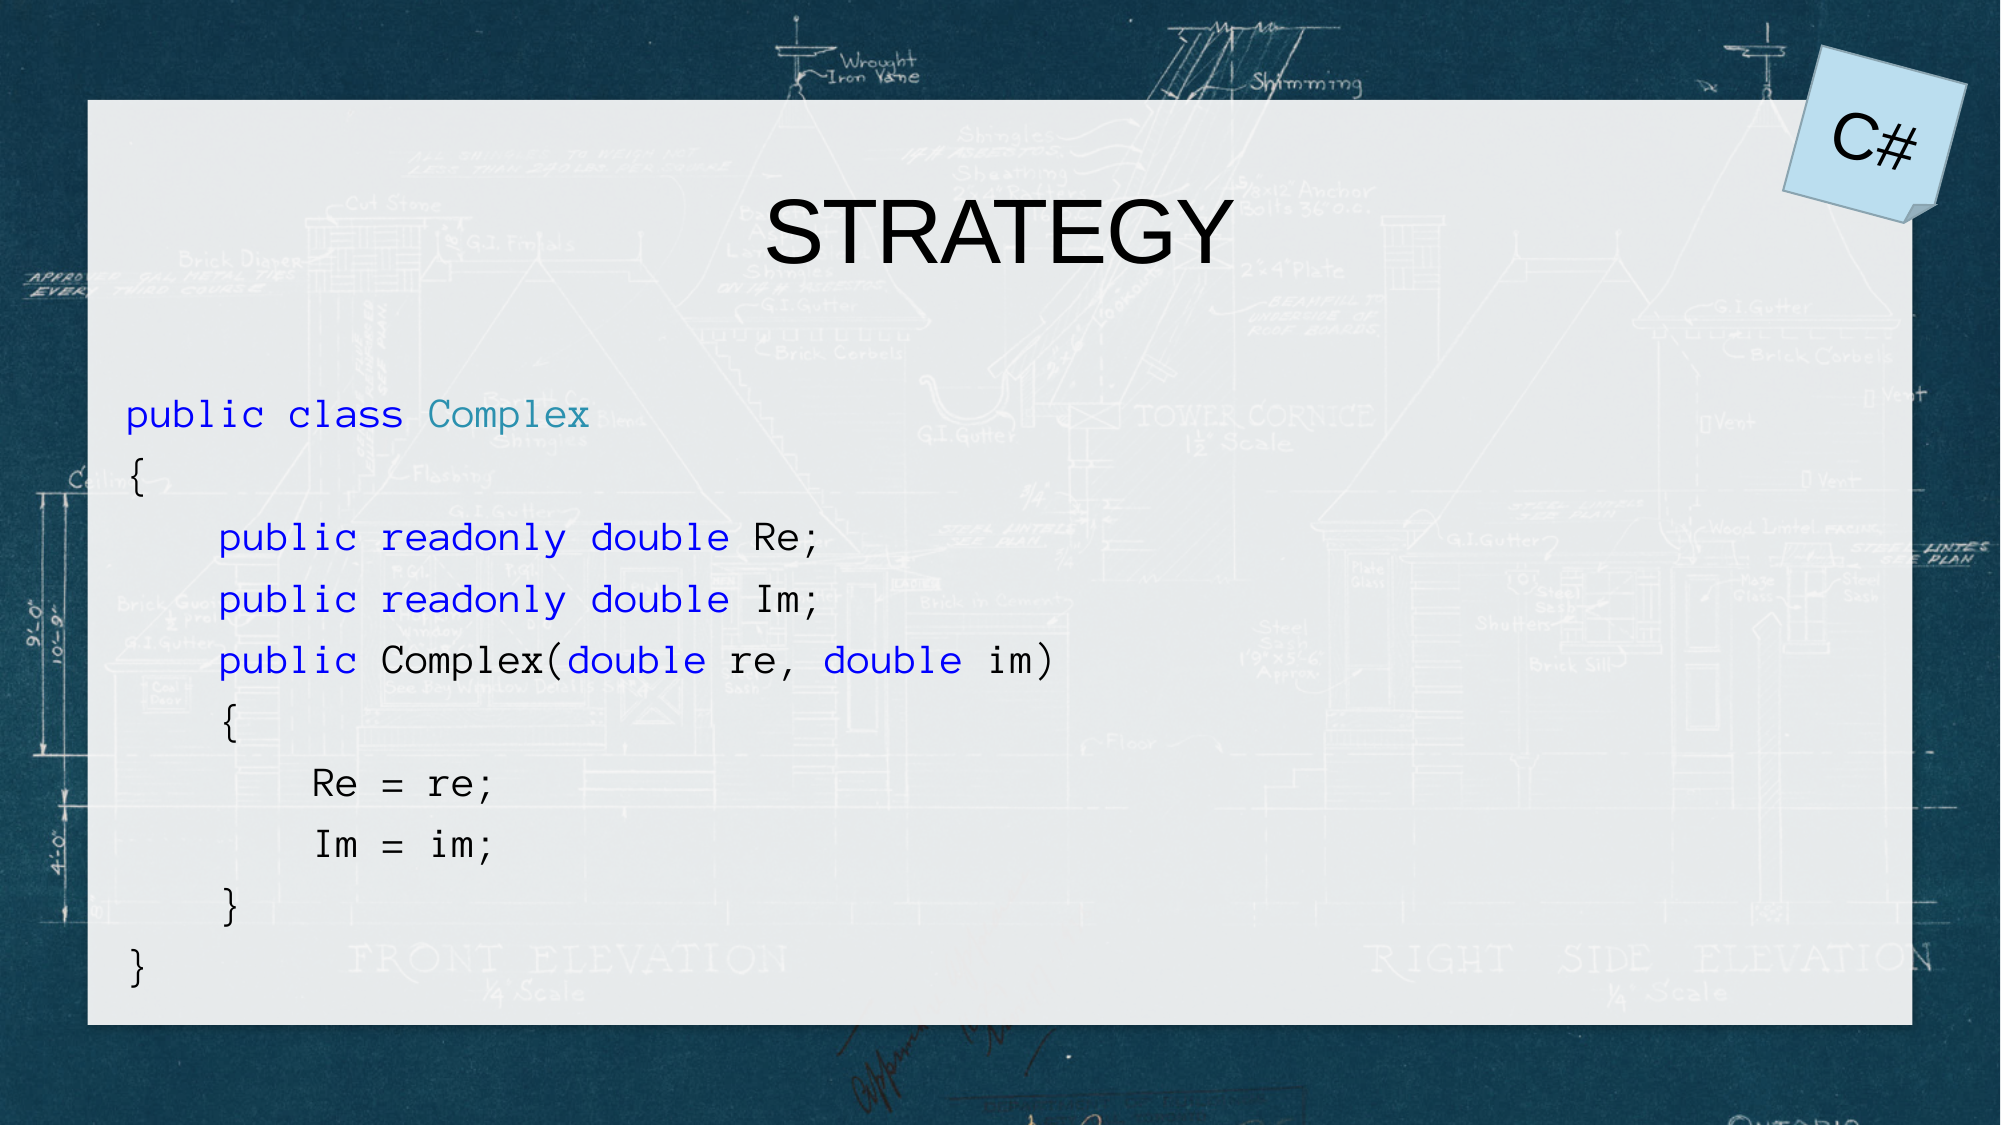

C#
# Strategy
public class Complex
{
    public readonly double Re;
    public readonly double Im;
    public Complex(double re, double im)
    {
        Re = re;
        Im = im;
    }
}